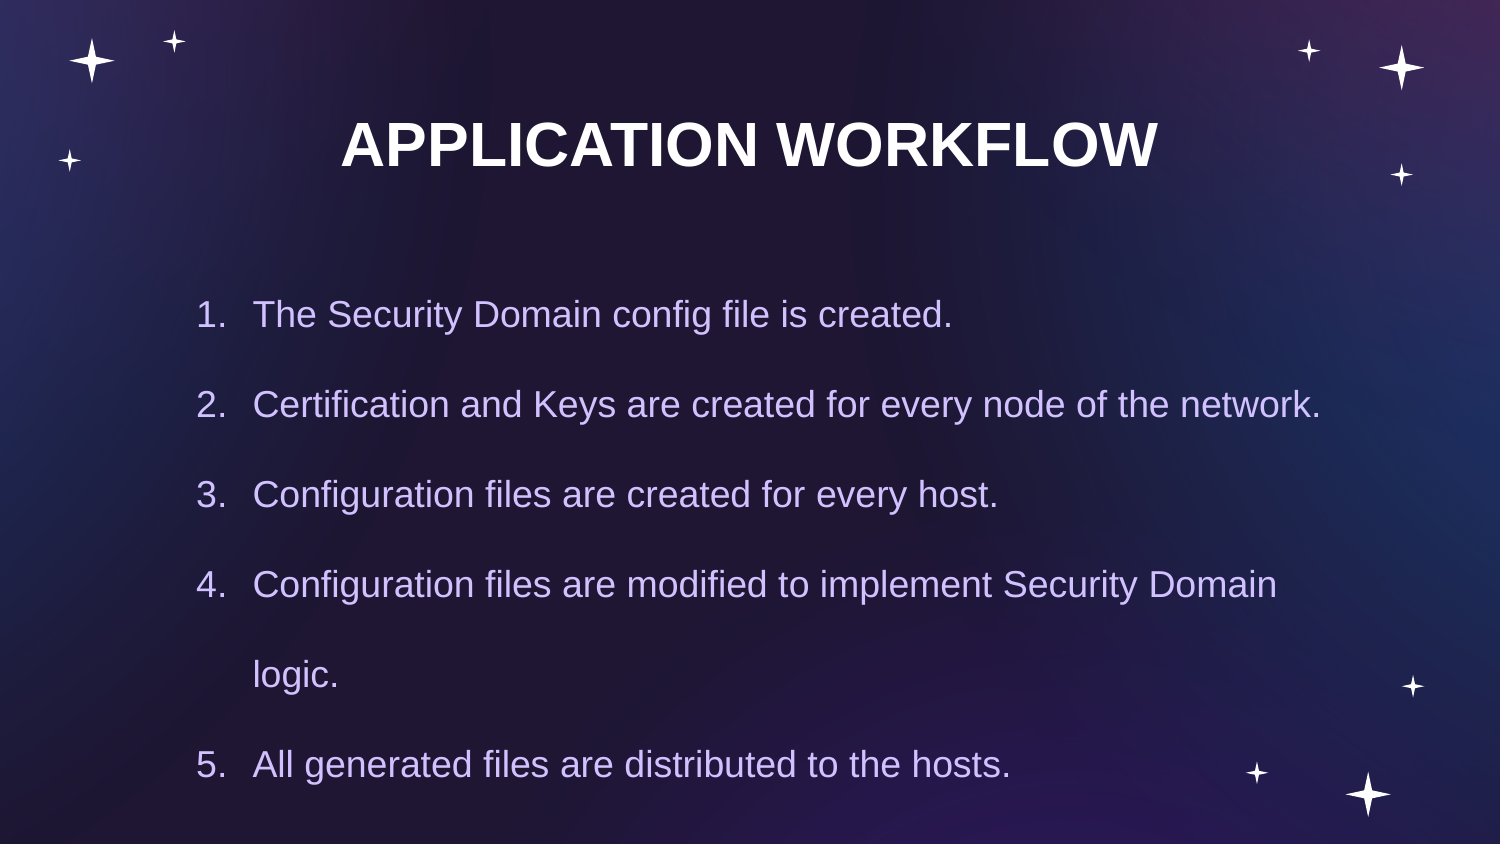

APPLICATION WORKFLOW
The Security Domain config file is created.
Certification and Keys are created for every node of the network.
Configuration files are created for every host.
Configuration files are modified to implement Security Domain logic.
All generated files are distributed to the hosts.